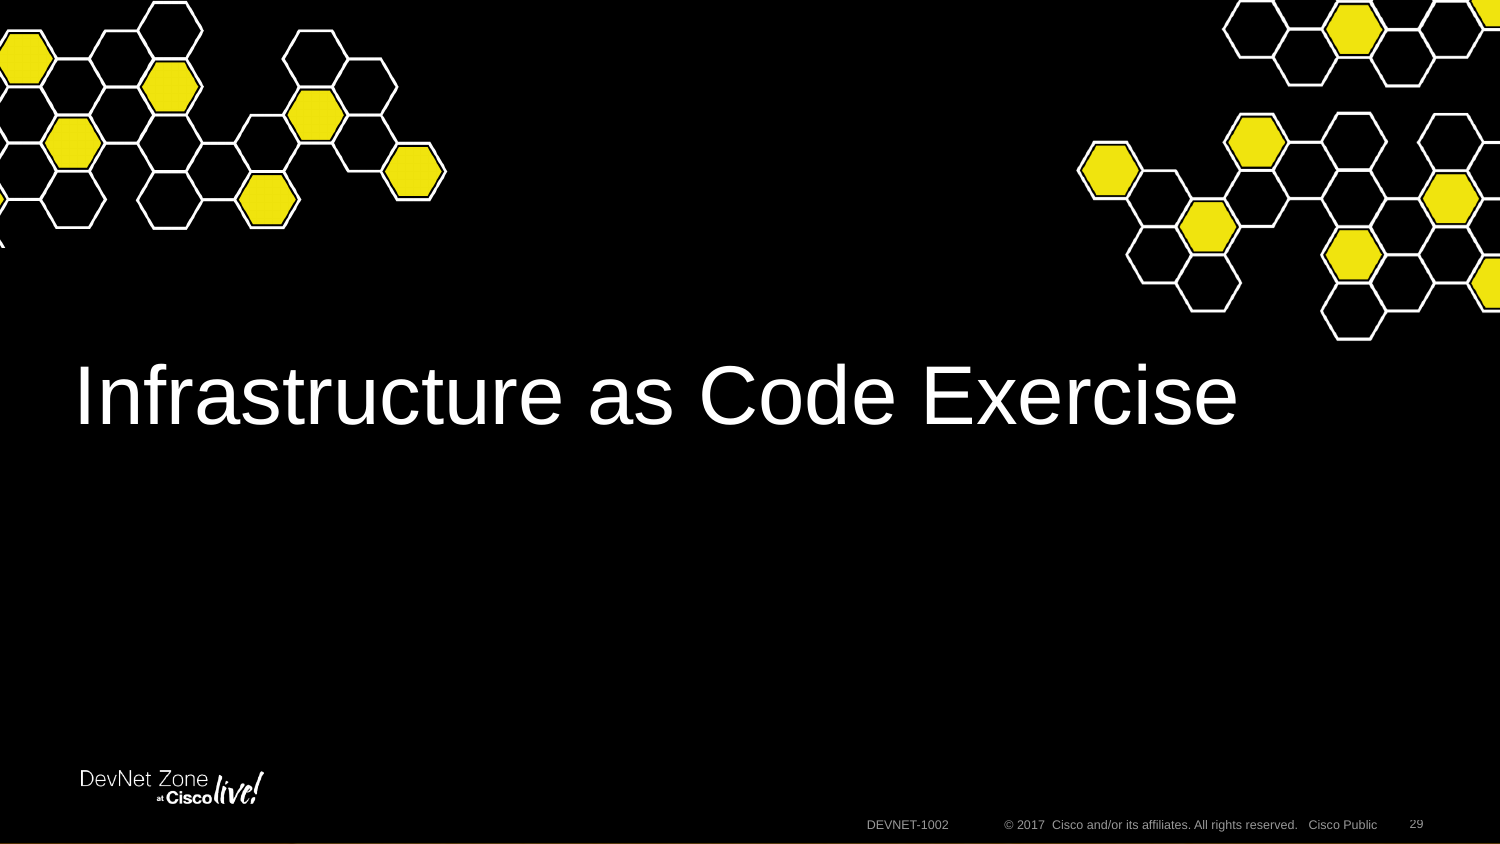

# Infrastructure as Code Exercise
29
DEVNET-1002